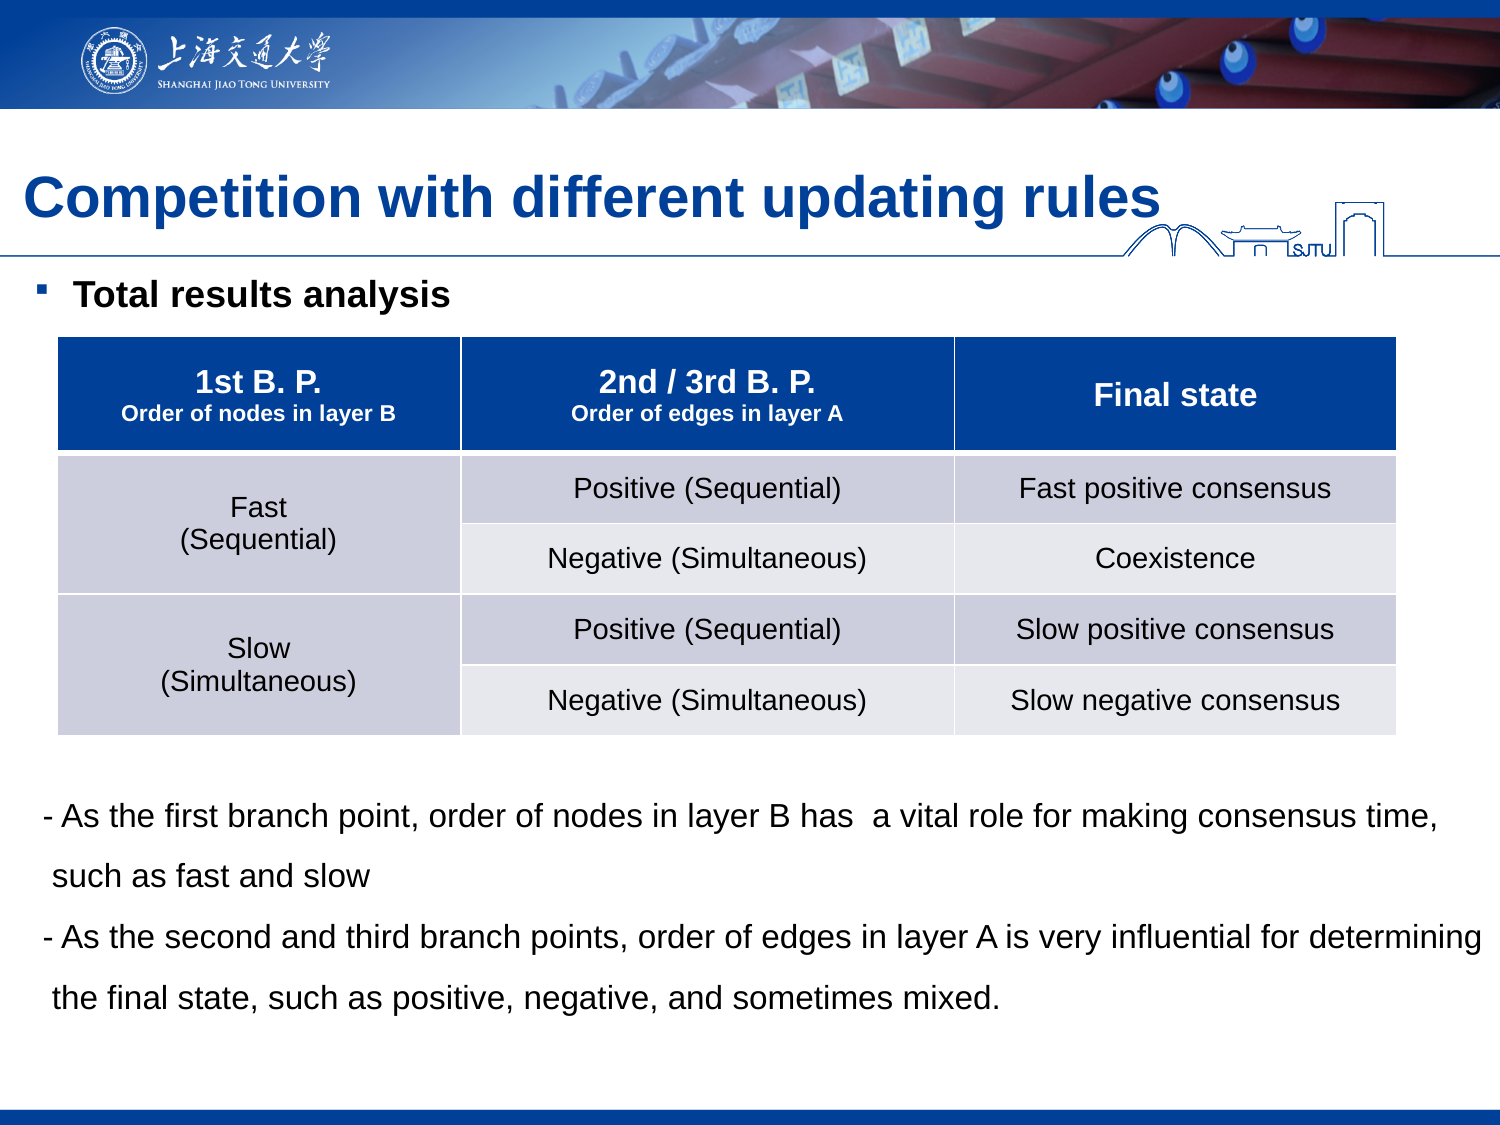

# Competition with different updating rules
Total results analysis
| 1st B. P. Order of nodes in layer B | 2nd / 3rd B. P. Order of edges in layer A | Final state |
| --- | --- | --- |
| Fast (Sequential) | Positive (Sequential) | Fast positive consensus |
|  | Negative (Simultaneous) | Coexistence |
| Slow (Simultaneous) | Positive (Sequential) | Slow positive consensus |
|  | Negative (Simultaneous) | Slow negative consensus |
   - As the first branch point, order of nodes in layer B has  a vital role for making consensus time,
    such as fast and slow
   - As the second and third branch points, order of edges in layer A is very influential for determining
    the final state, such as positive, negative, and sometimes mixed.